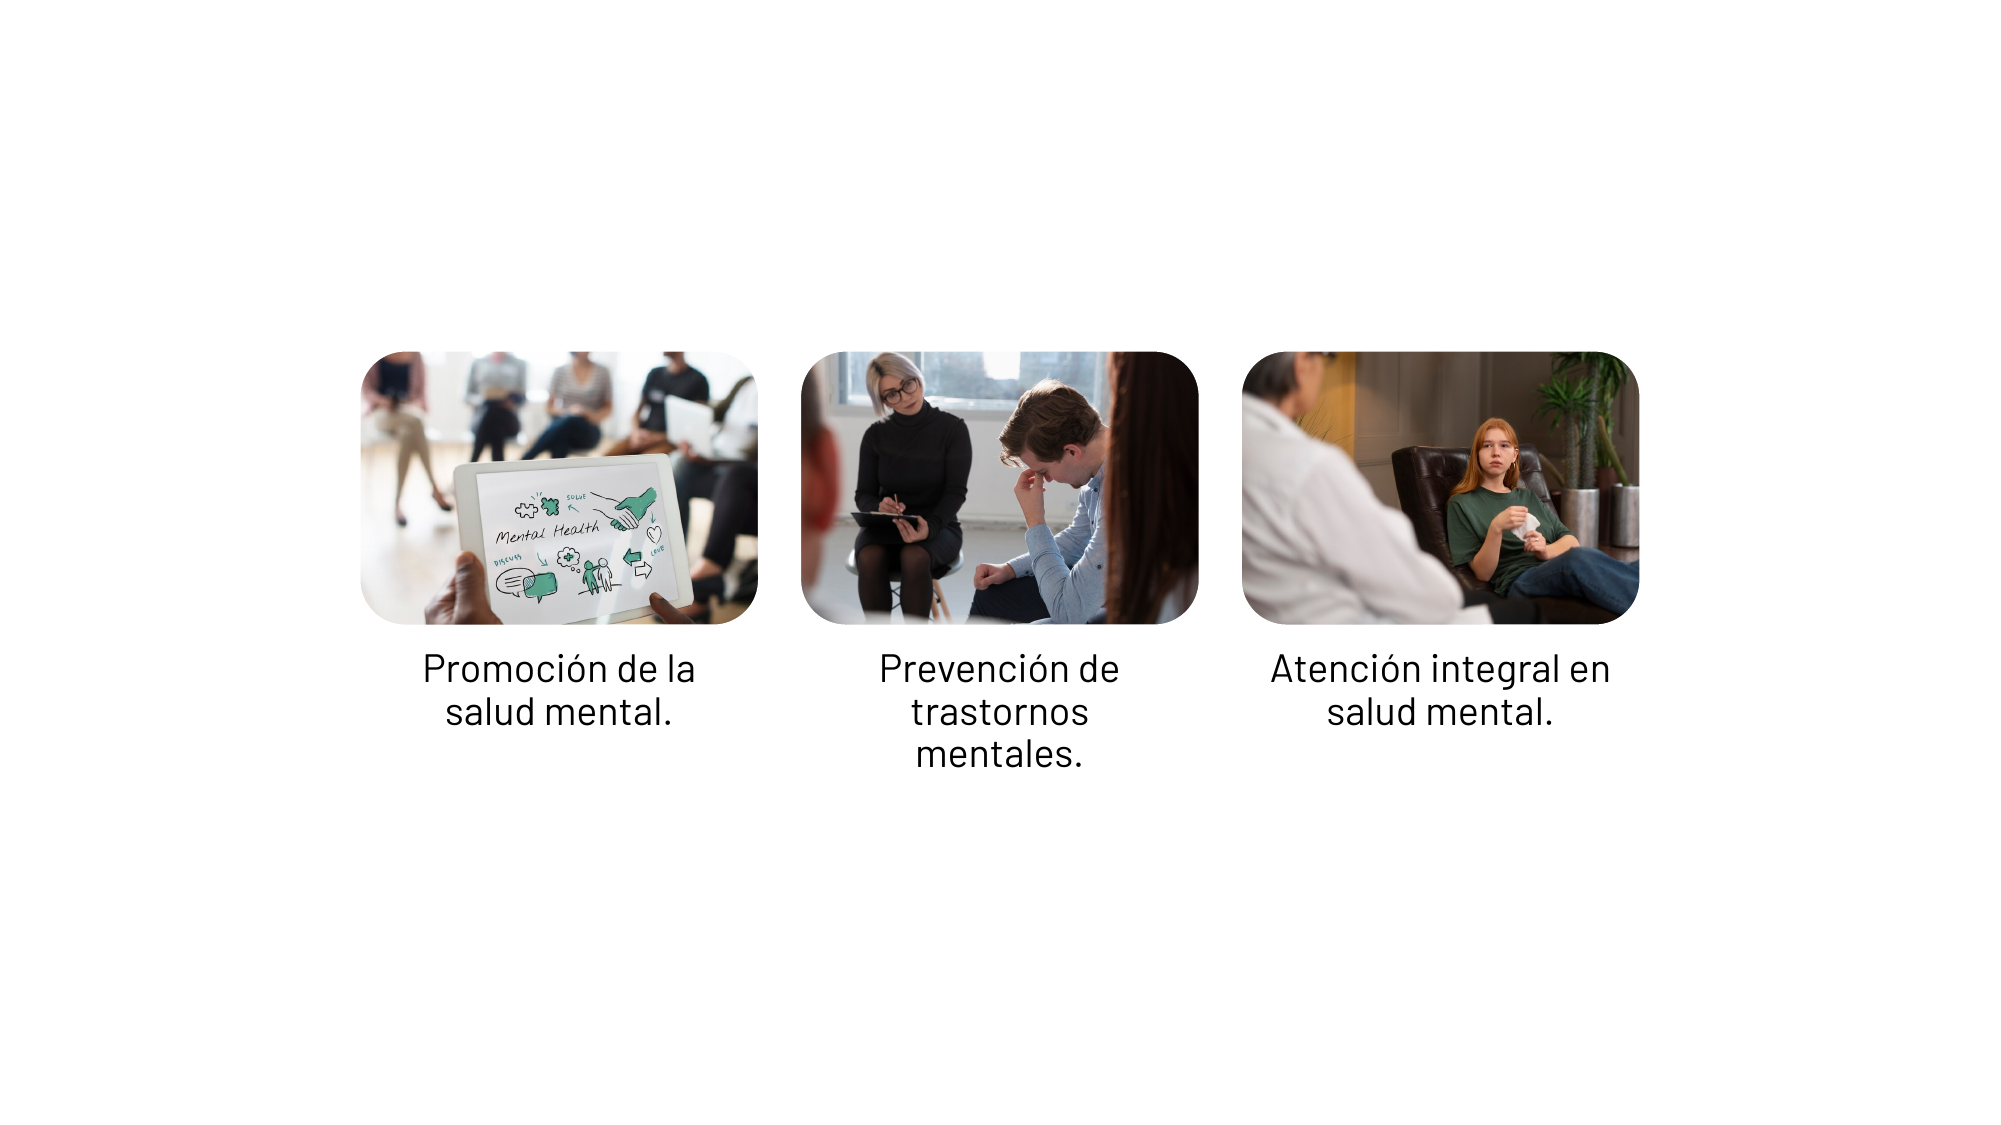

Promoción de la salud mental.
Prevención de trastornos mentales.
Atención integral en salud mental.